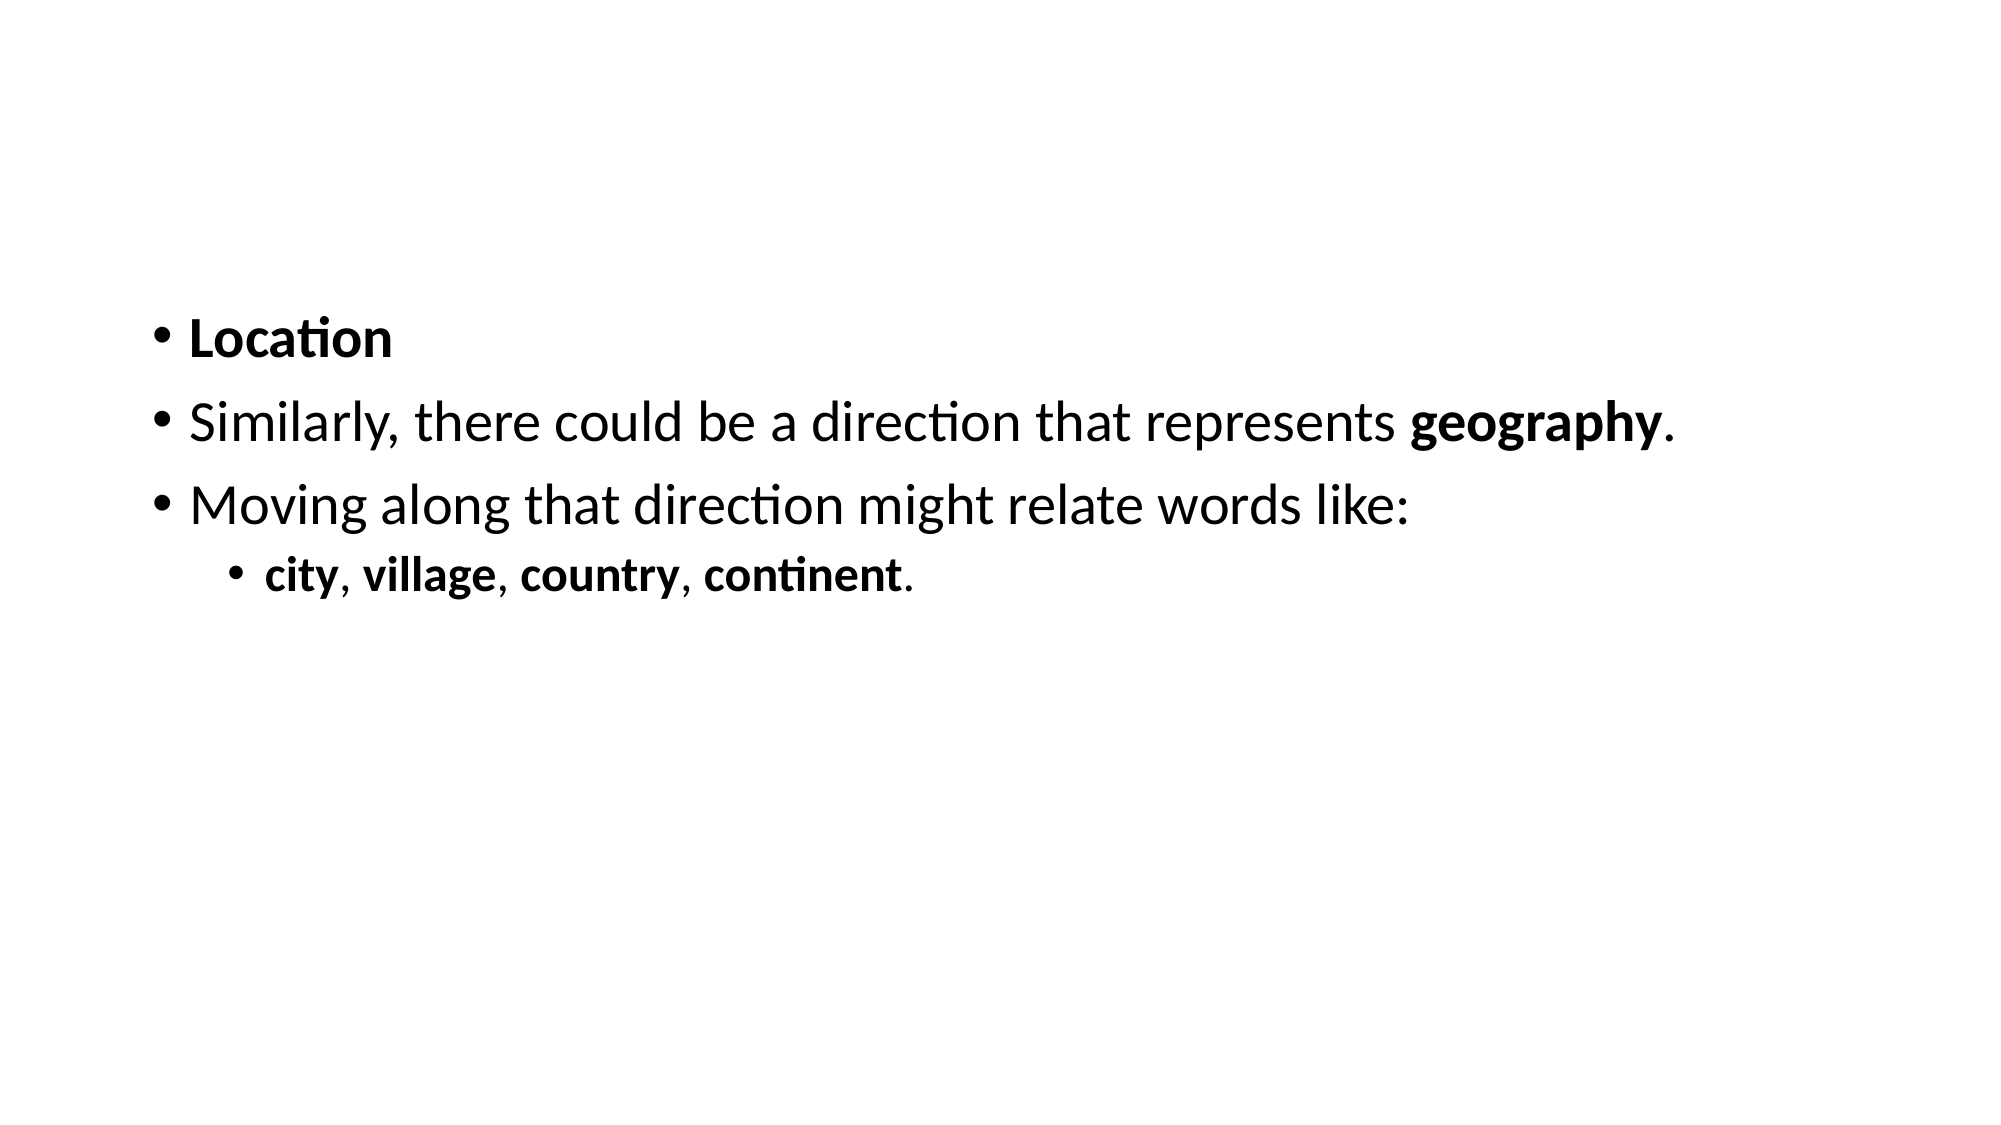

#
Location
Similarly, there could be a direction that represents geography.
Moving along that direction might relate words like:
city, village, country, continent.